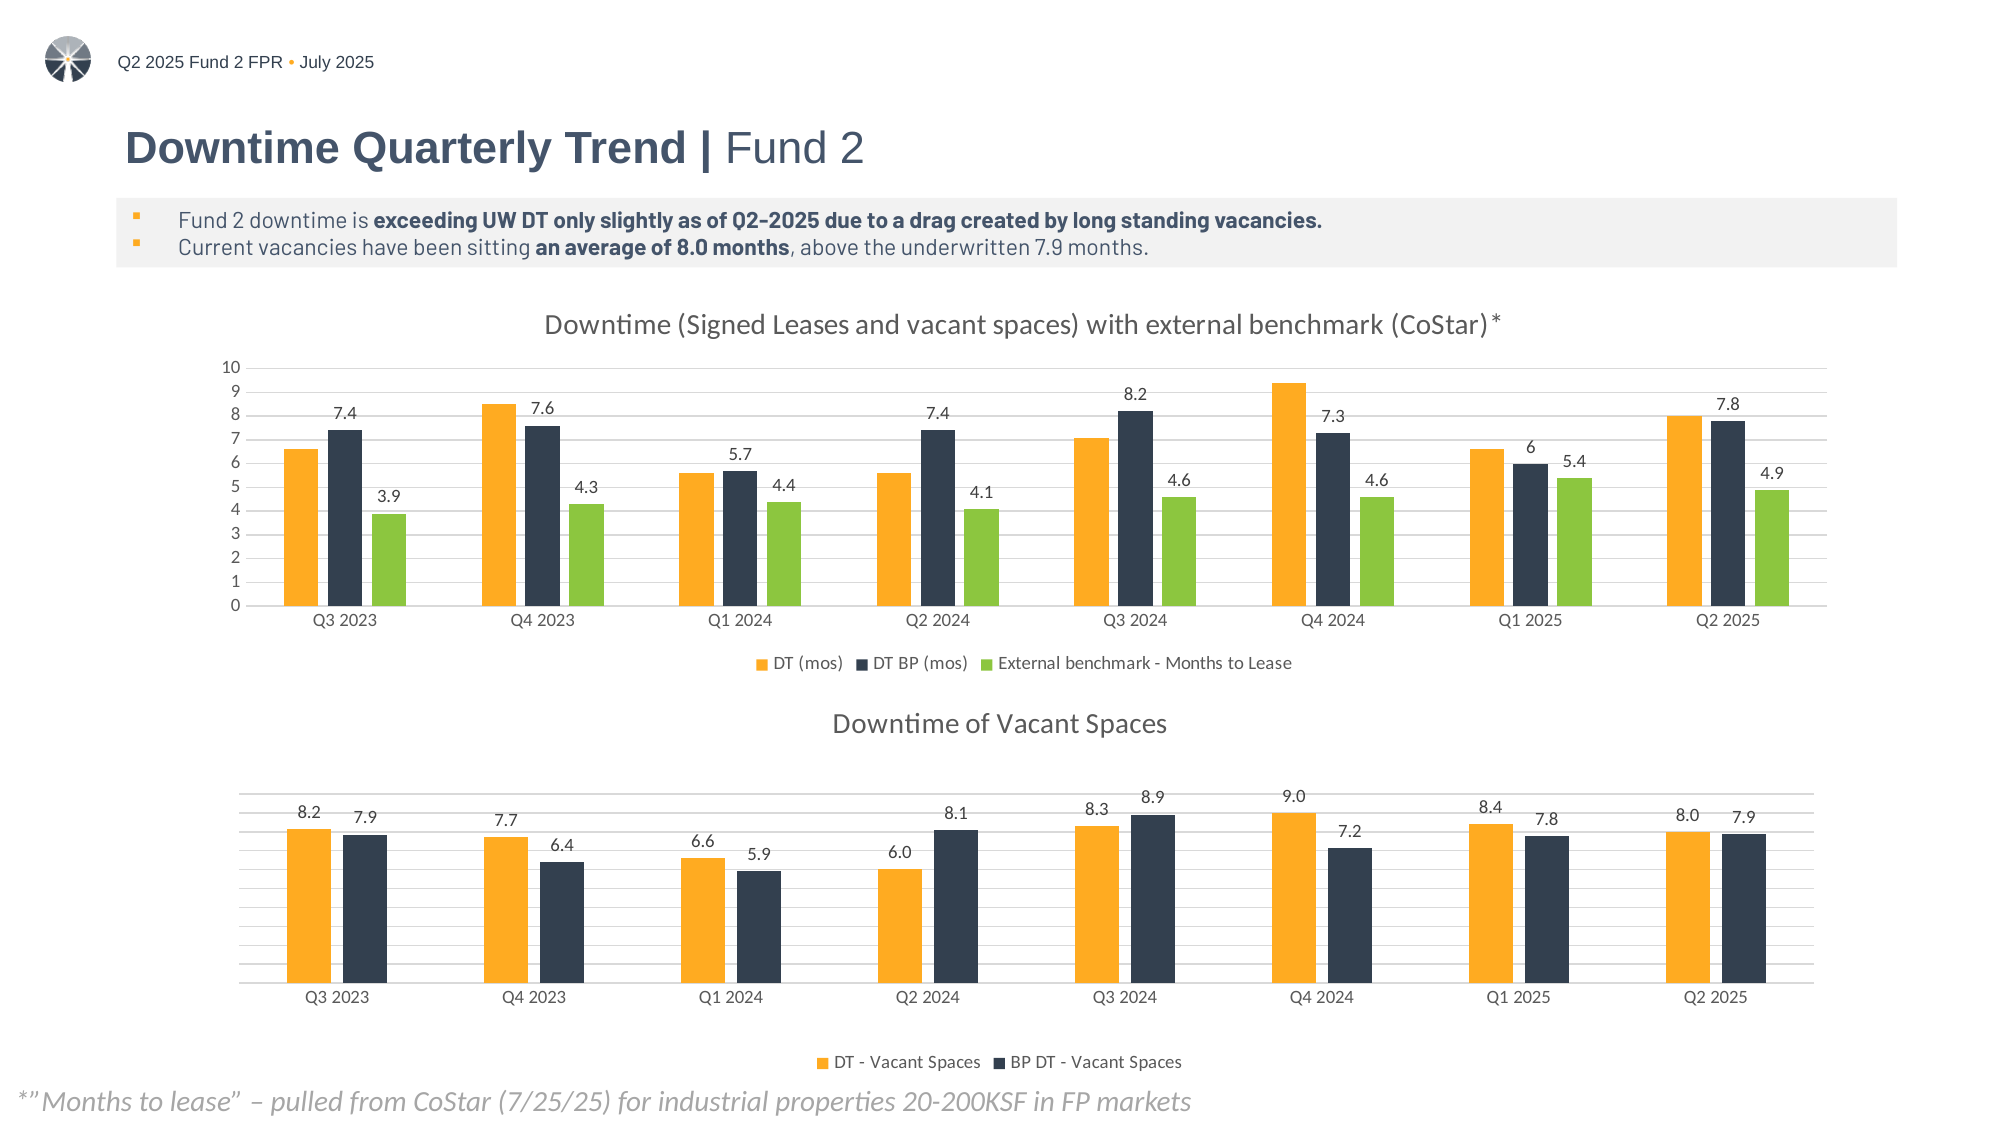

# Downtime Quarterly Trend | Fund 2
Fund 2 downtime is exceeding UW DT only slightly as of Q2-2025 due to a drag created by long standing vacancies.
Current vacancies have been sitting an average of 8.0 months, above the underwritten 7.9 months.

### Chart: Downtime (Signed Leases and vacant spaces) with external benchmark (CoStar)*

| Category | DT (mos) | DT BP (mos) | External benchmark - Months to Lease |
|---|---|---|---|
| Q3 2023 | 6.6 | 7.4 | 3.9 |
| Q4 2023 | 8.5 | 7.6 | 4.3 |
| Q1 2024 | 5.6 | 5.7 | 4.4 |
| Q2 2024 | 5.6 | 7.4 | 4.1 |
| Q3 2024 | 7.1 | 8.2 | 4.6 |
| Q4 2024 | 9.4 | 7.3 | 4.6 |
| Q1 2025 | 6.6 | 6.0 | 5.4 |
| Q2 2025 | 8.0 | 7.8 | 4.9 |

### Chart: Downtime of Vacant Spaces

| Category | DT - Vacant Spaces | BP DT - Vacant Spaces |
|---|---|---|
| Q3 2023 | 8.15 | 7.85 |
| Q4 2023 | 7.74 | 6.38 |
| Q1 2024 | 6.62 | 5.91 |
| Q2 2024 | 6.02 | 8.07 |
| Q3 2024 | 8.33 | 8.91 |
| Q4 2024 | 9.0 | 7.16 |
| Q1 2025 | 8.4 | 7.8 |
| Q2 2025 | 8.0 | 7.87 |
*”Months to lease” – pulled from CoStar (7/25/25) for industrial properties 20-200KSF in FP markets